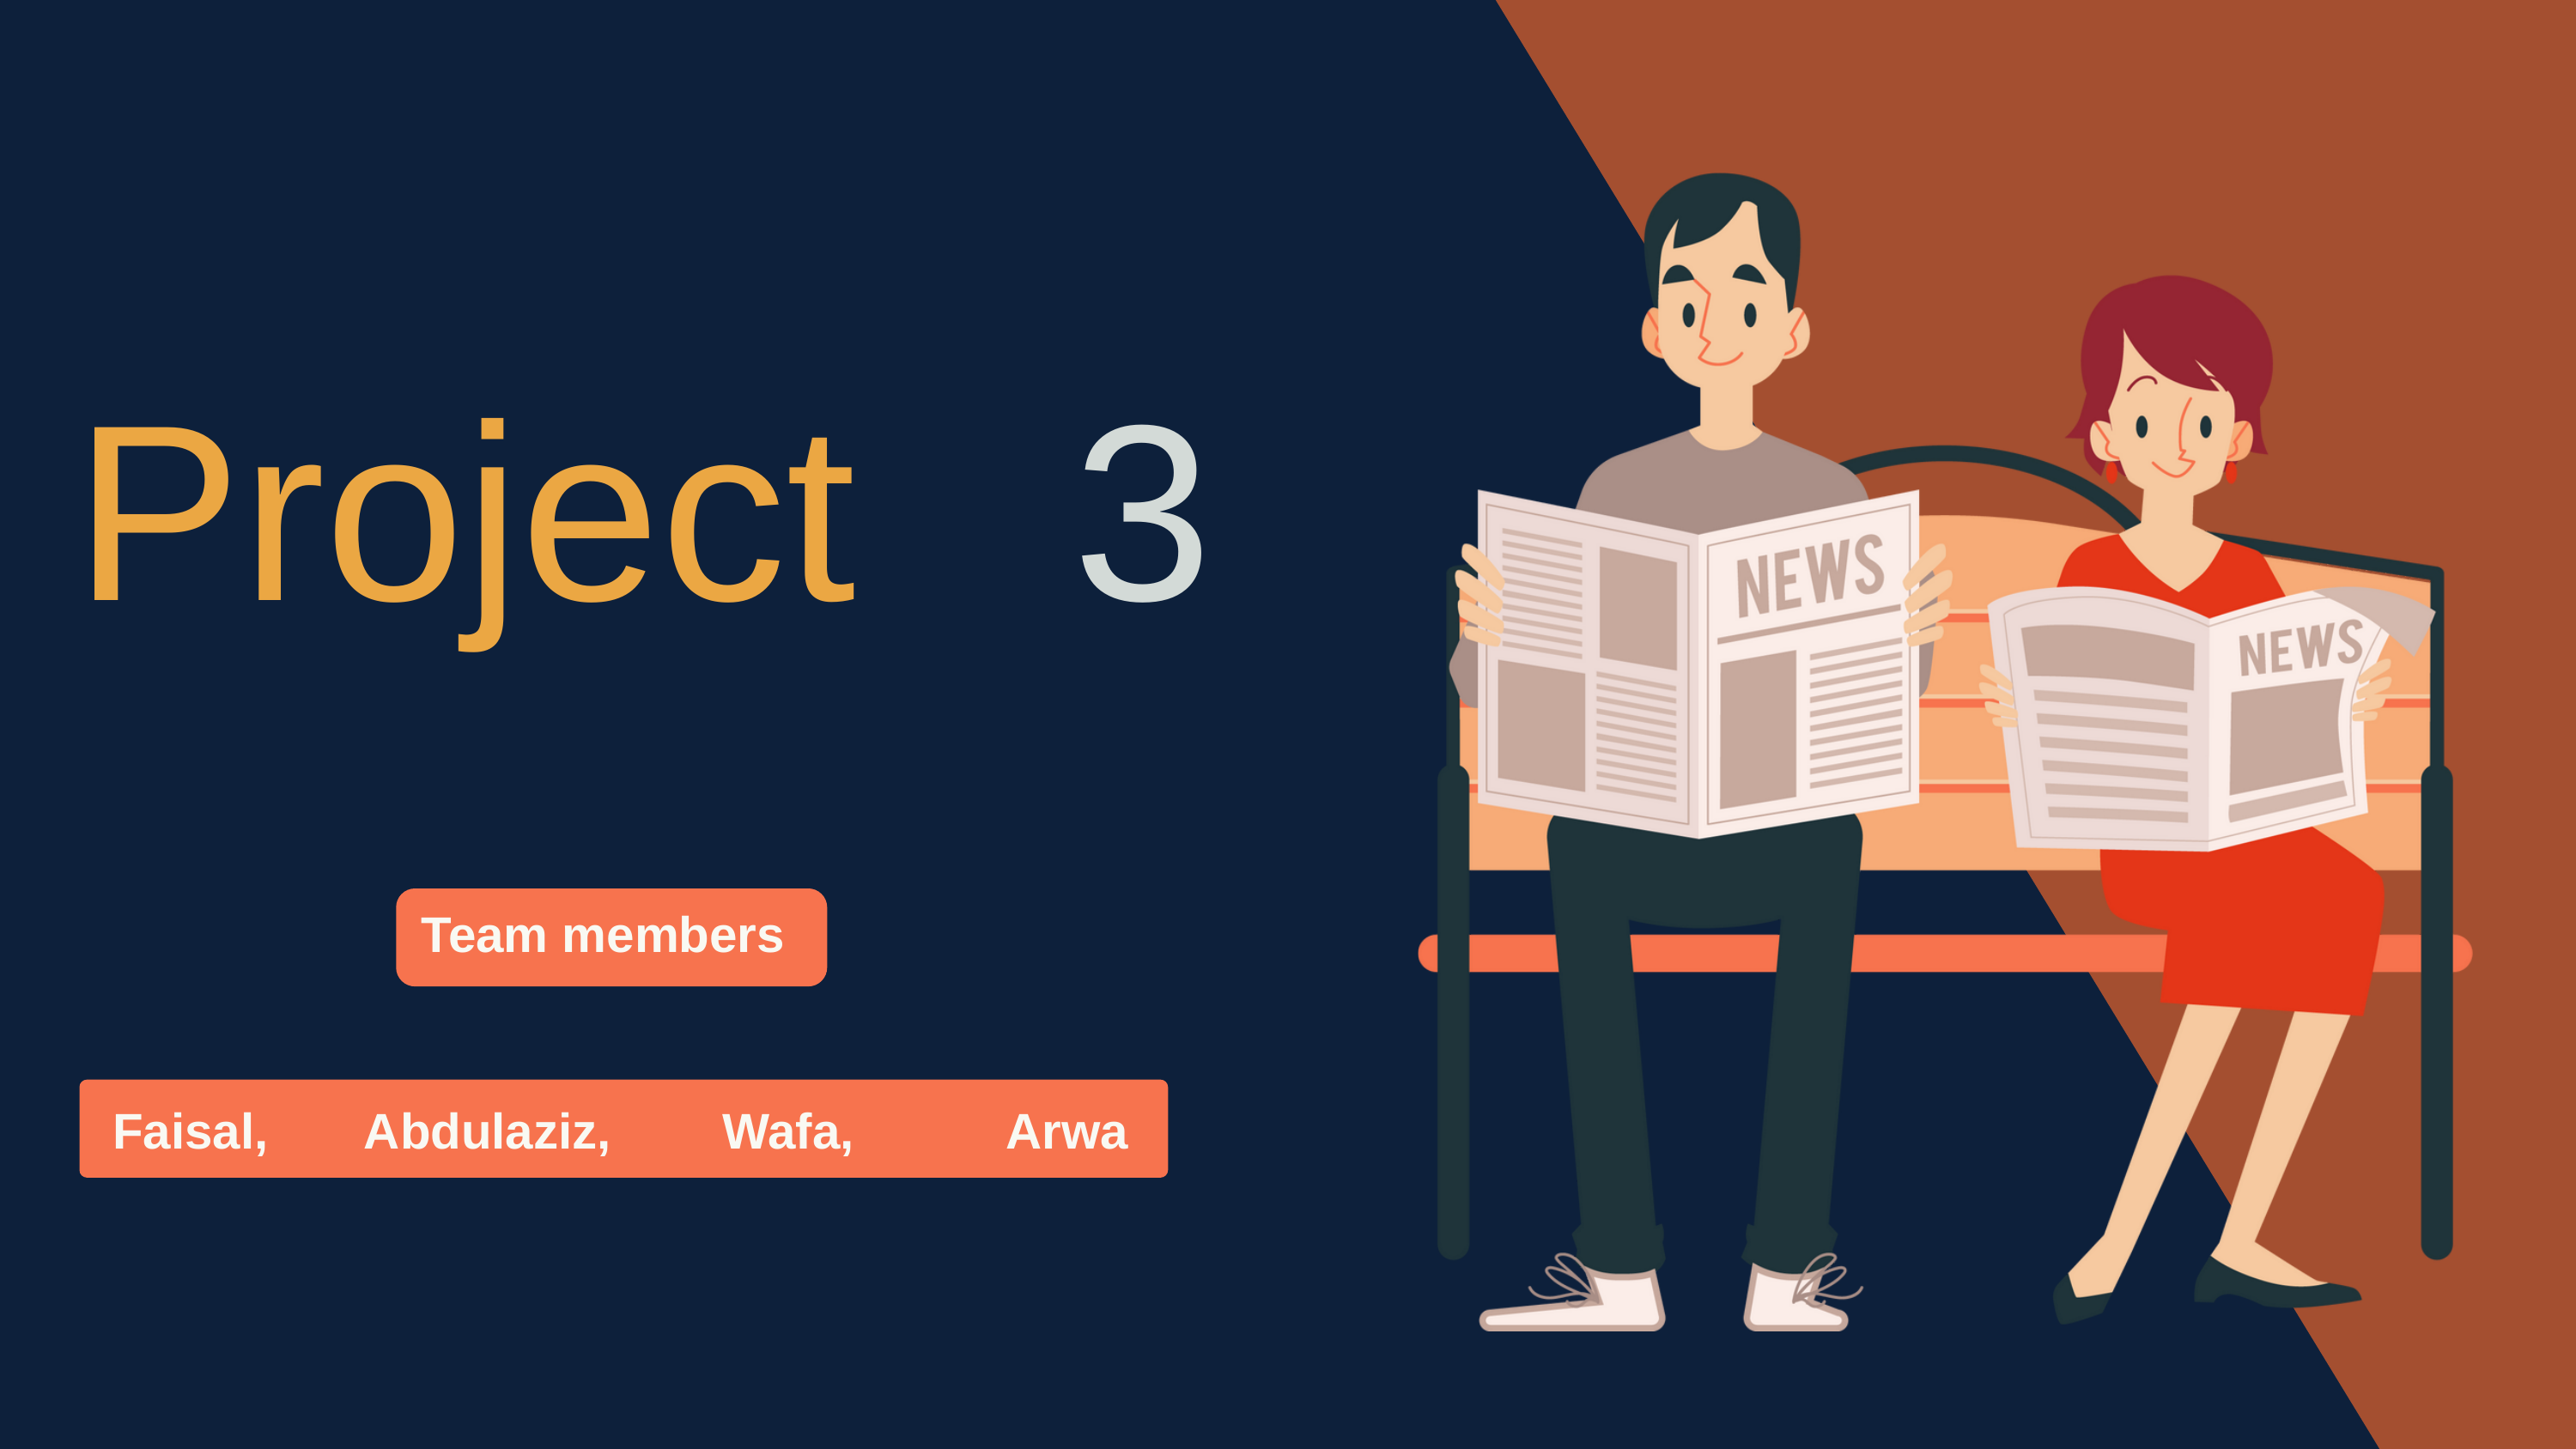

Project
3

Team members

Faisal,       Abdulaziz,        Wafa,           Arwa